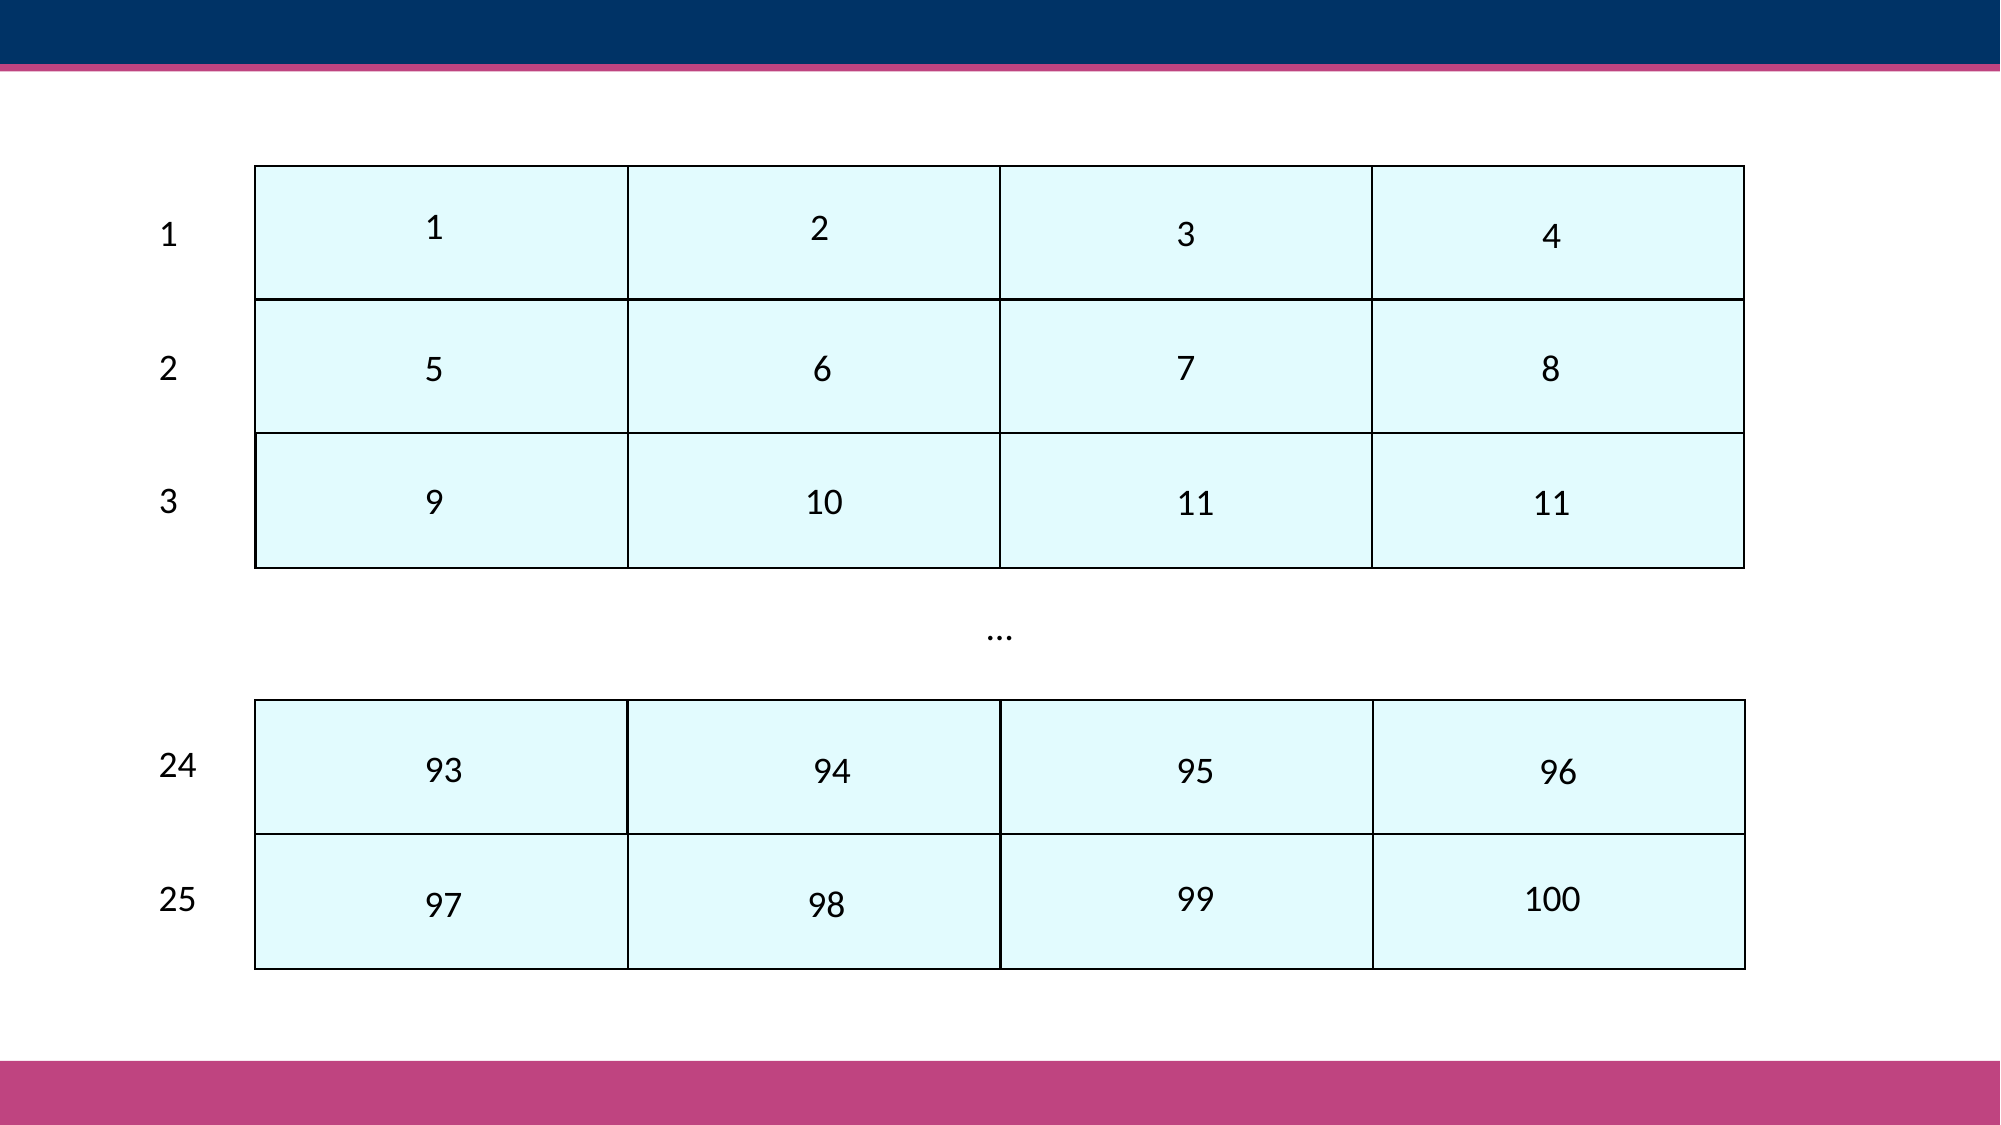

1
2
1
3
4

2
7
5
6
8

3
9
10
11
11
…

24
93
94
95
96

25
99
100
97
98